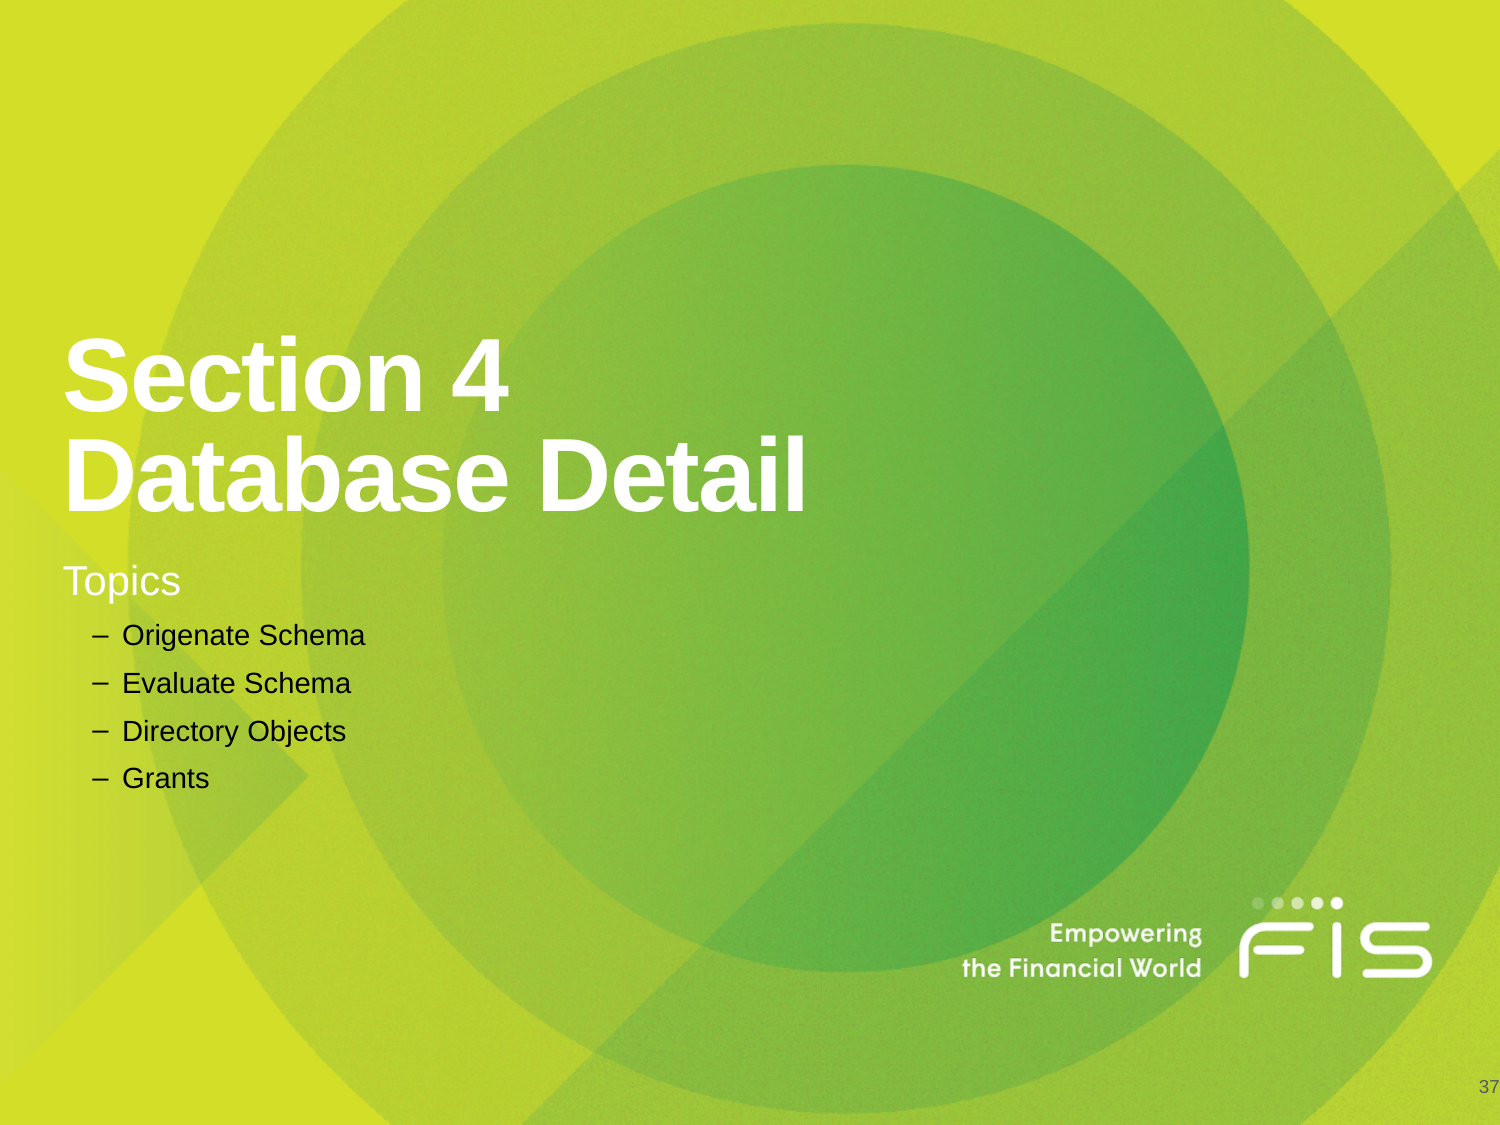

# Section 4 Database Detail
Topics
Origenate Schema
Evaluate Schema
Directory Objects
Grants

37